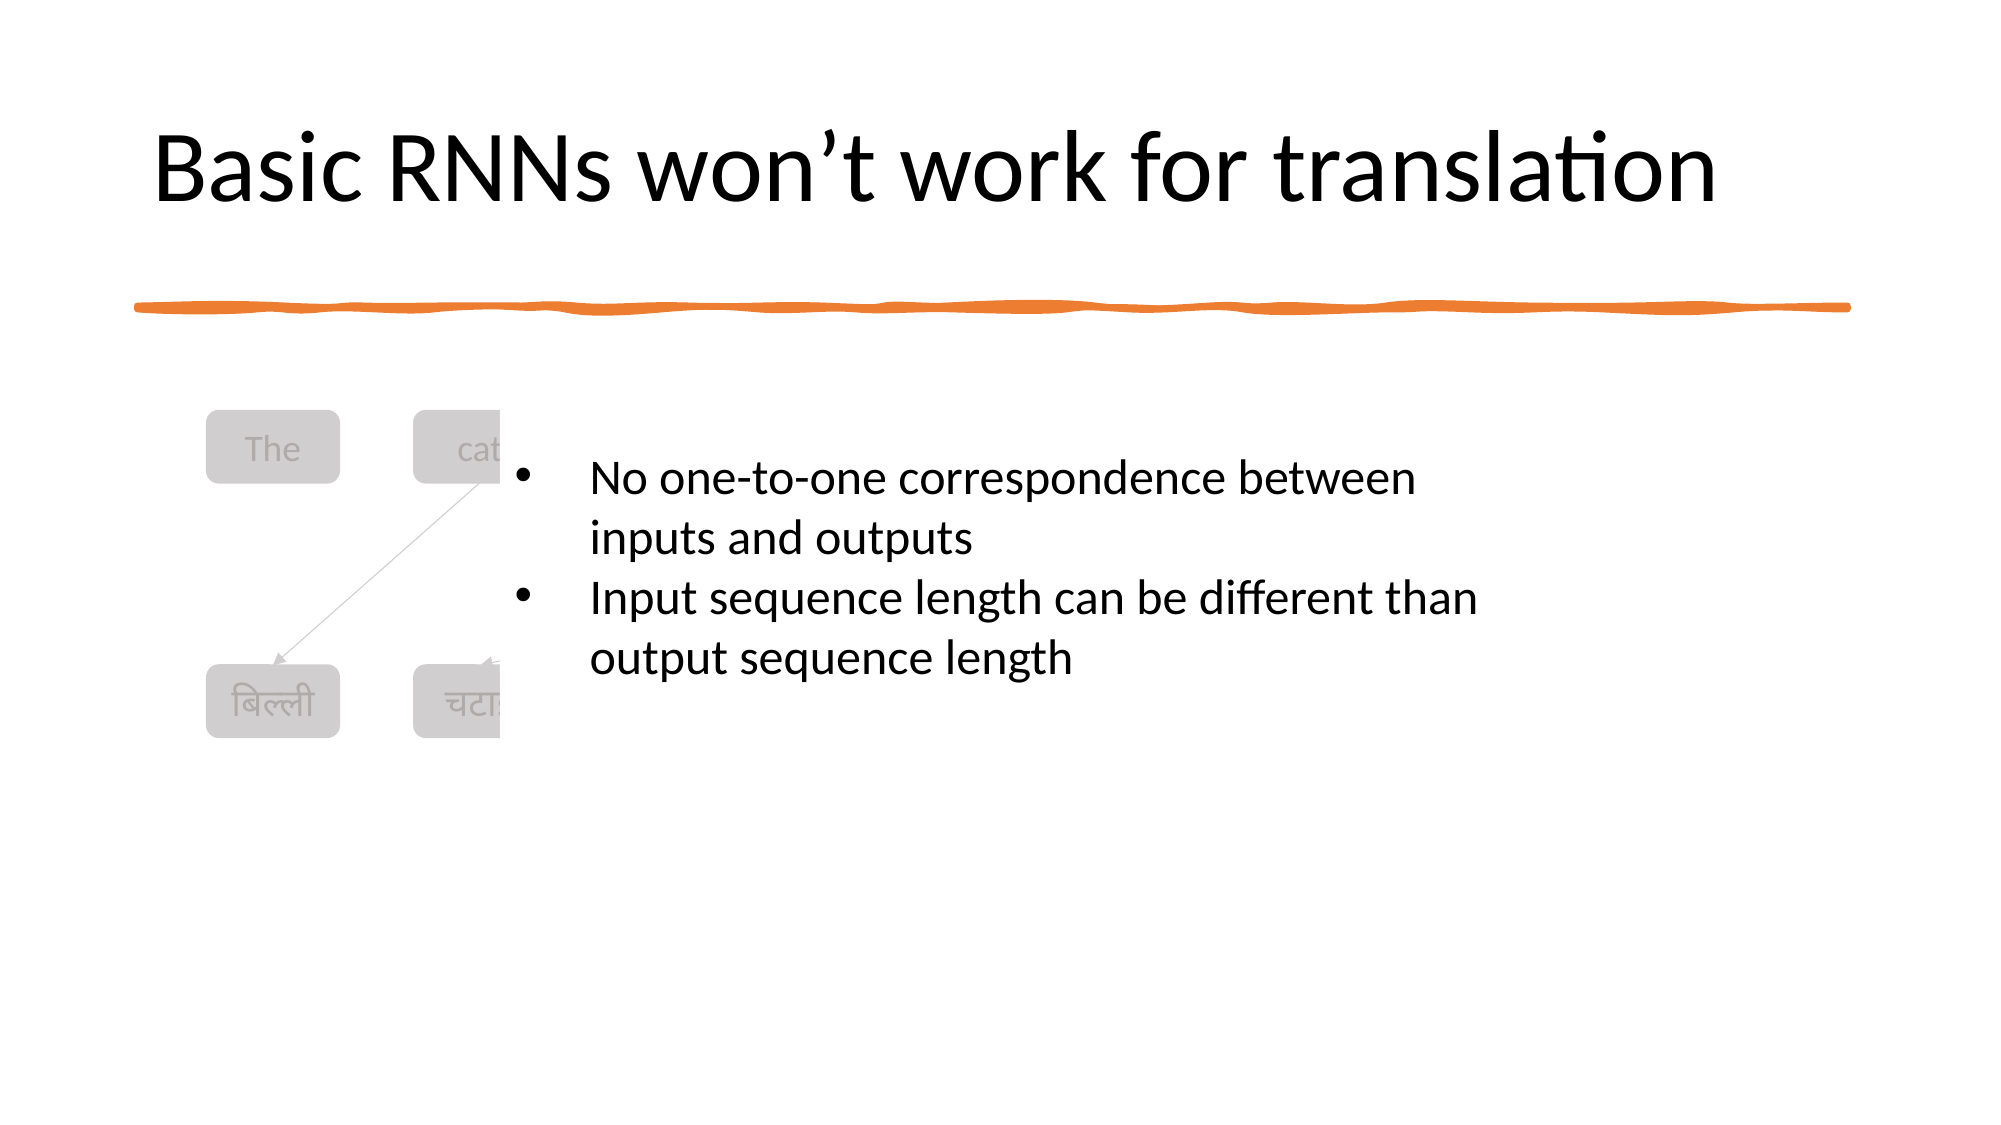

# Basic RNNs won’t work for translation

No one-to-one correspondence between inputs and outputs
Input sequence length can be different than output sequence length

The
cat
sat
on
the
mat
बिल्ली
चटाई
पर
बैठ
गई